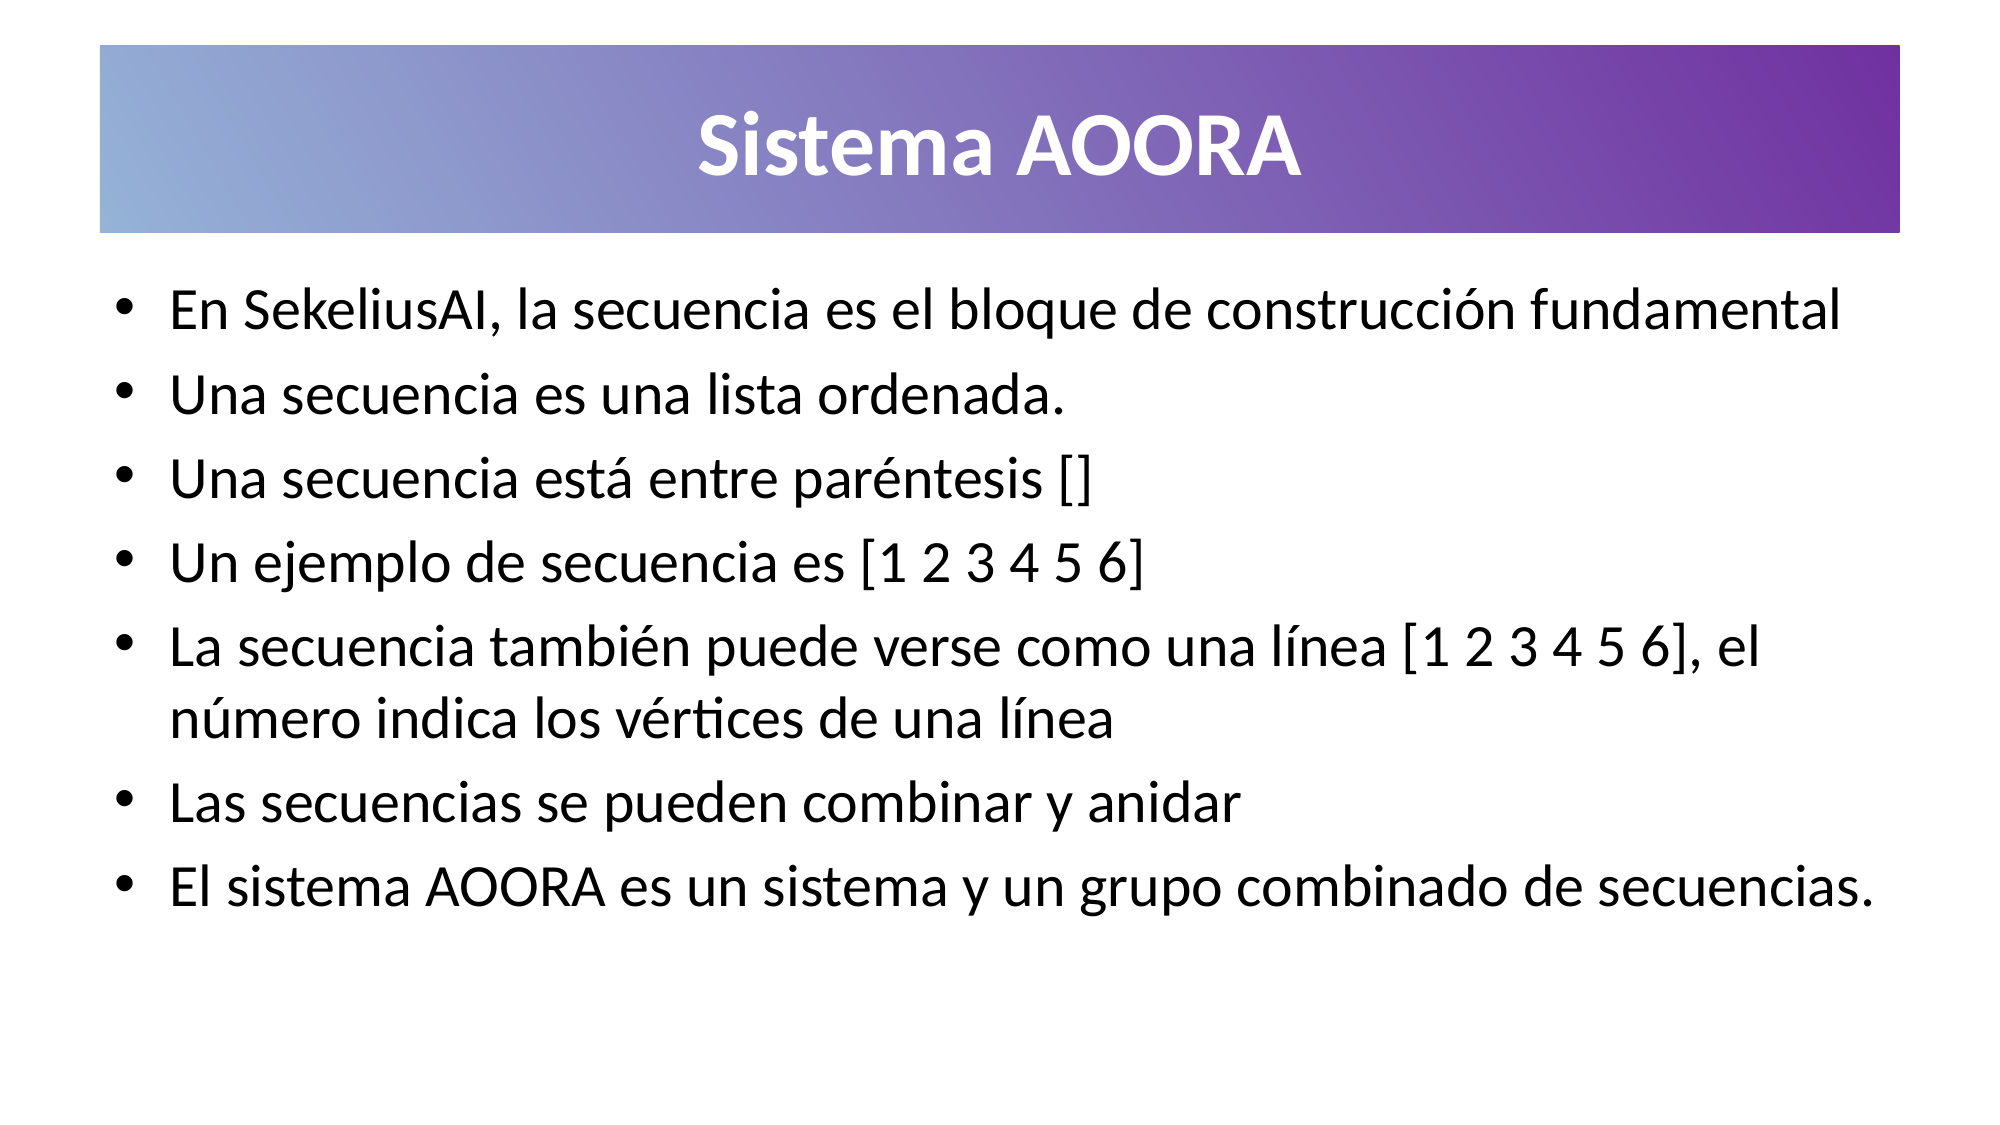

# Sistema AOORA
En SekeliusAI, la secuencia es el bloque de construcción fundamental
Una secuencia es una lista ordenada.
Una secuencia está entre paréntesis []
Un ejemplo de secuencia es [1 2 3 4 5 6]
La secuencia también puede verse como una línea [1 2 3 4 5 6], el número indica los vértices de una línea
Las secuencias se pueden combinar y anidar
El sistema AOORA es un sistema y un grupo combinado de secuencias.